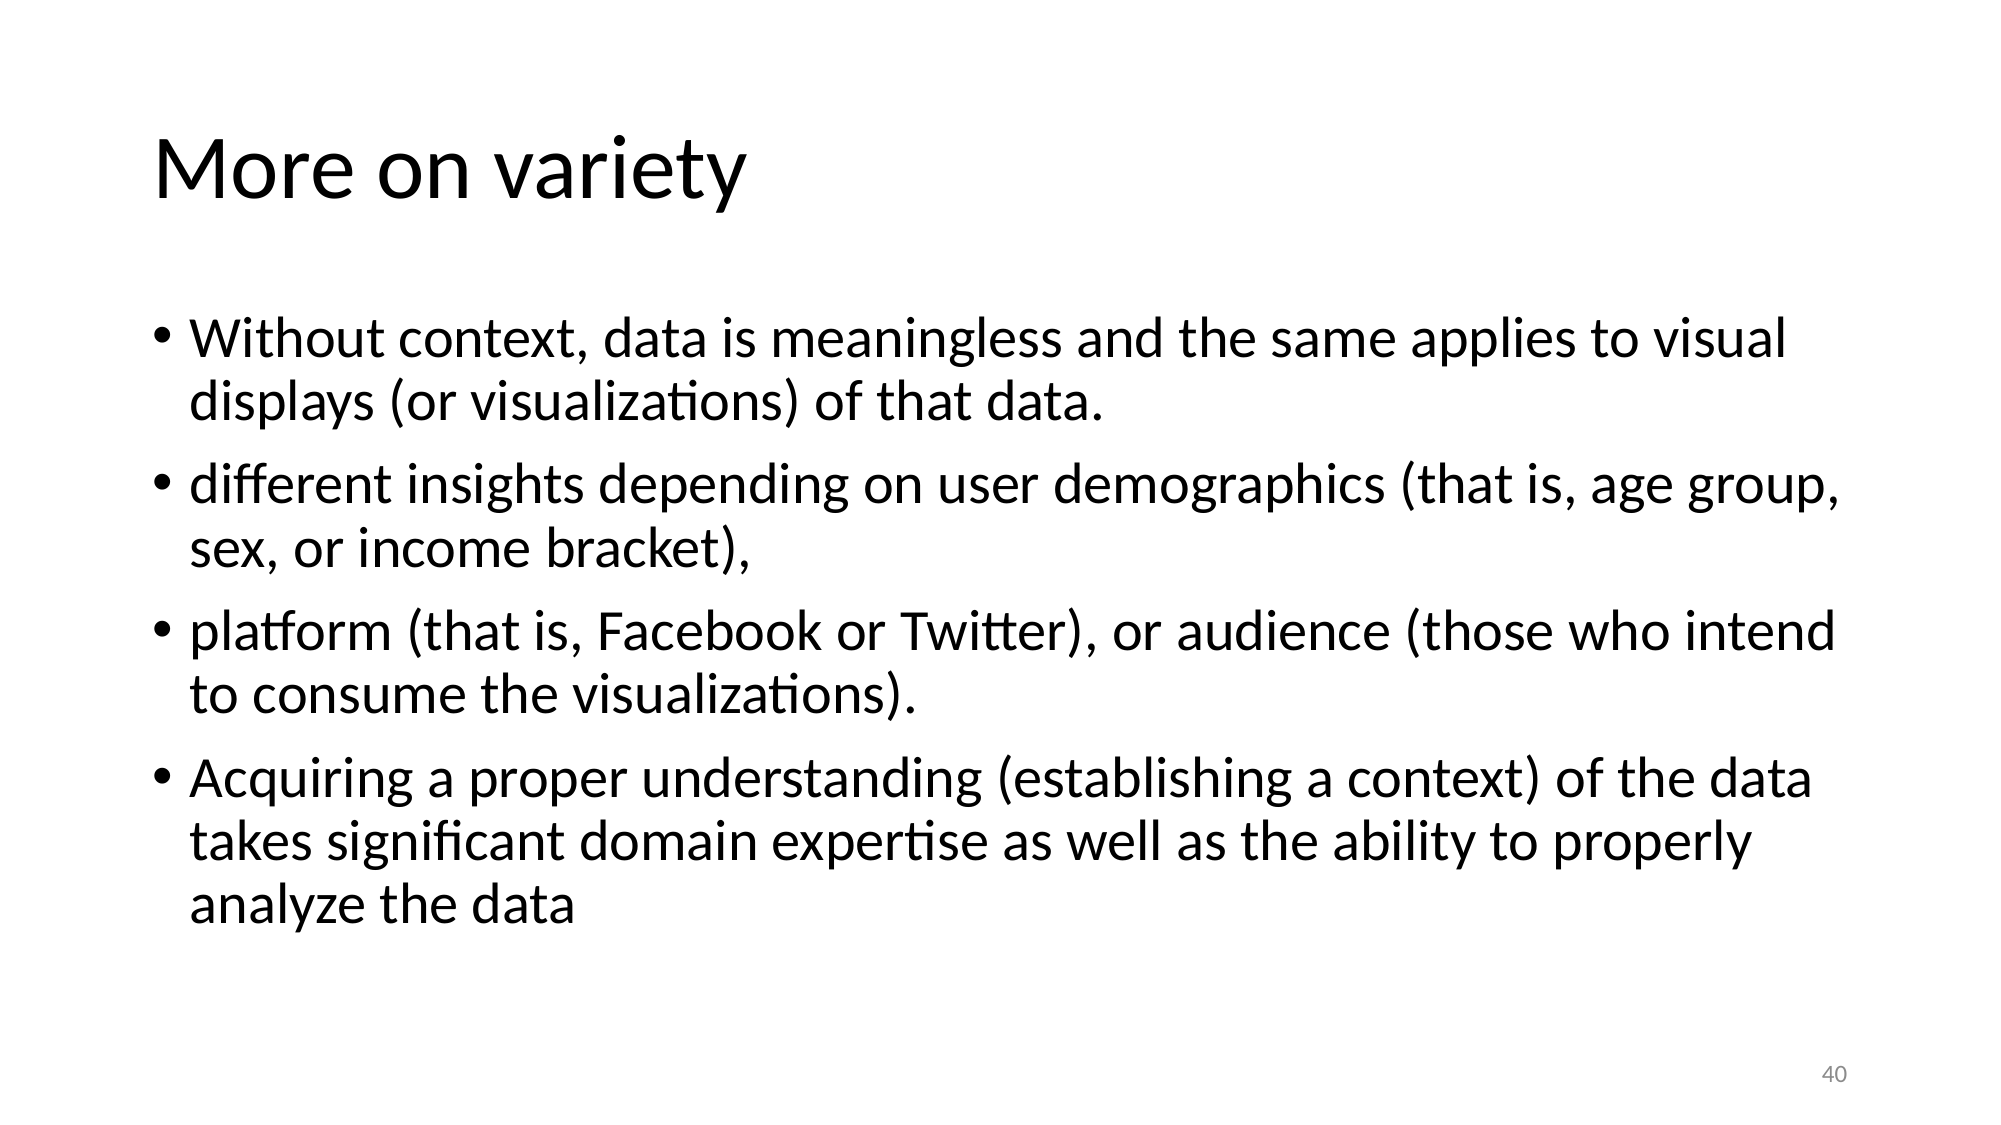

# More on variety
Without context, data is meaningless and the same applies to visual displays (or visualizations) of that data.
different insights depending on user demographics (that is, age group, sex, or income bracket),
platform (that is, Facebook or Twitter), or audience (those who intend to consume the visualizations).
Acquiring a proper understanding (establishing a context) of the data takes significant domain expertise as well as the ability to properly analyze the data
40